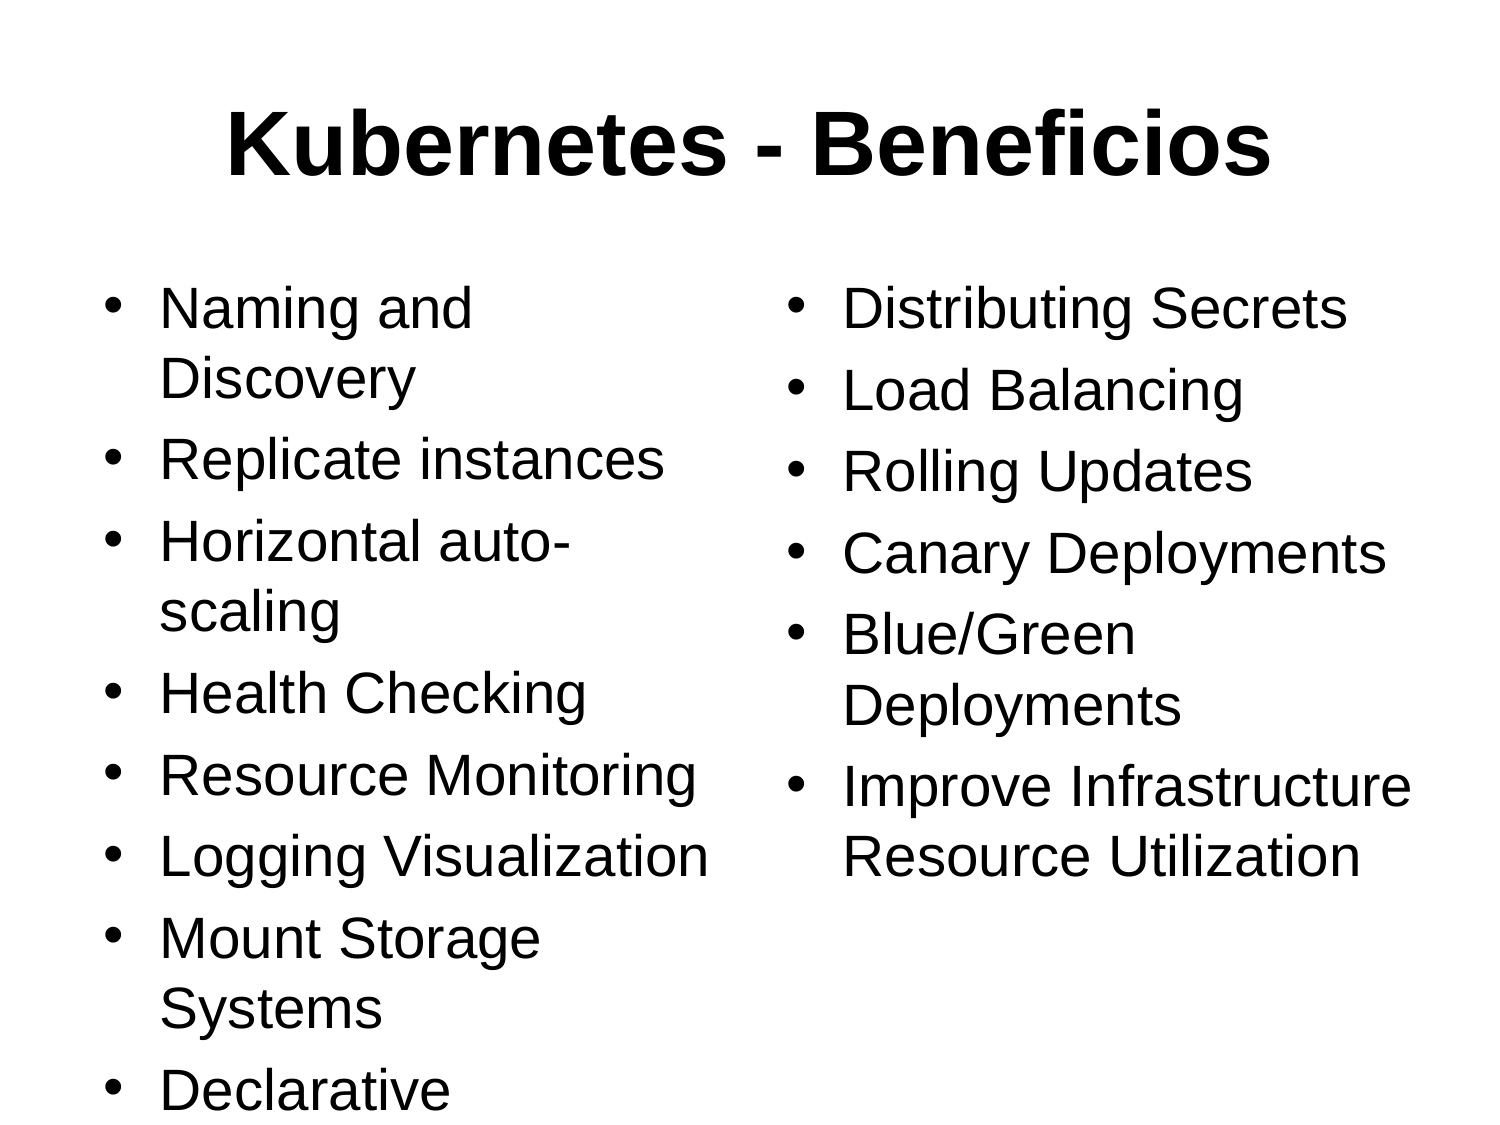

# Kubernetes - Beneficios
Naming and Discovery
Replicate instances
Horizontal auto-scaling
Health Checking
Resource Monitoring
Logging Visualization
Mount Storage Systems
Declarative Infrastructure

Distributing Secrets
Load Balancing
Rolling Updates
Canary Deployments
Blue/Green Deployments
Improve Infrastructure Resource Utilization